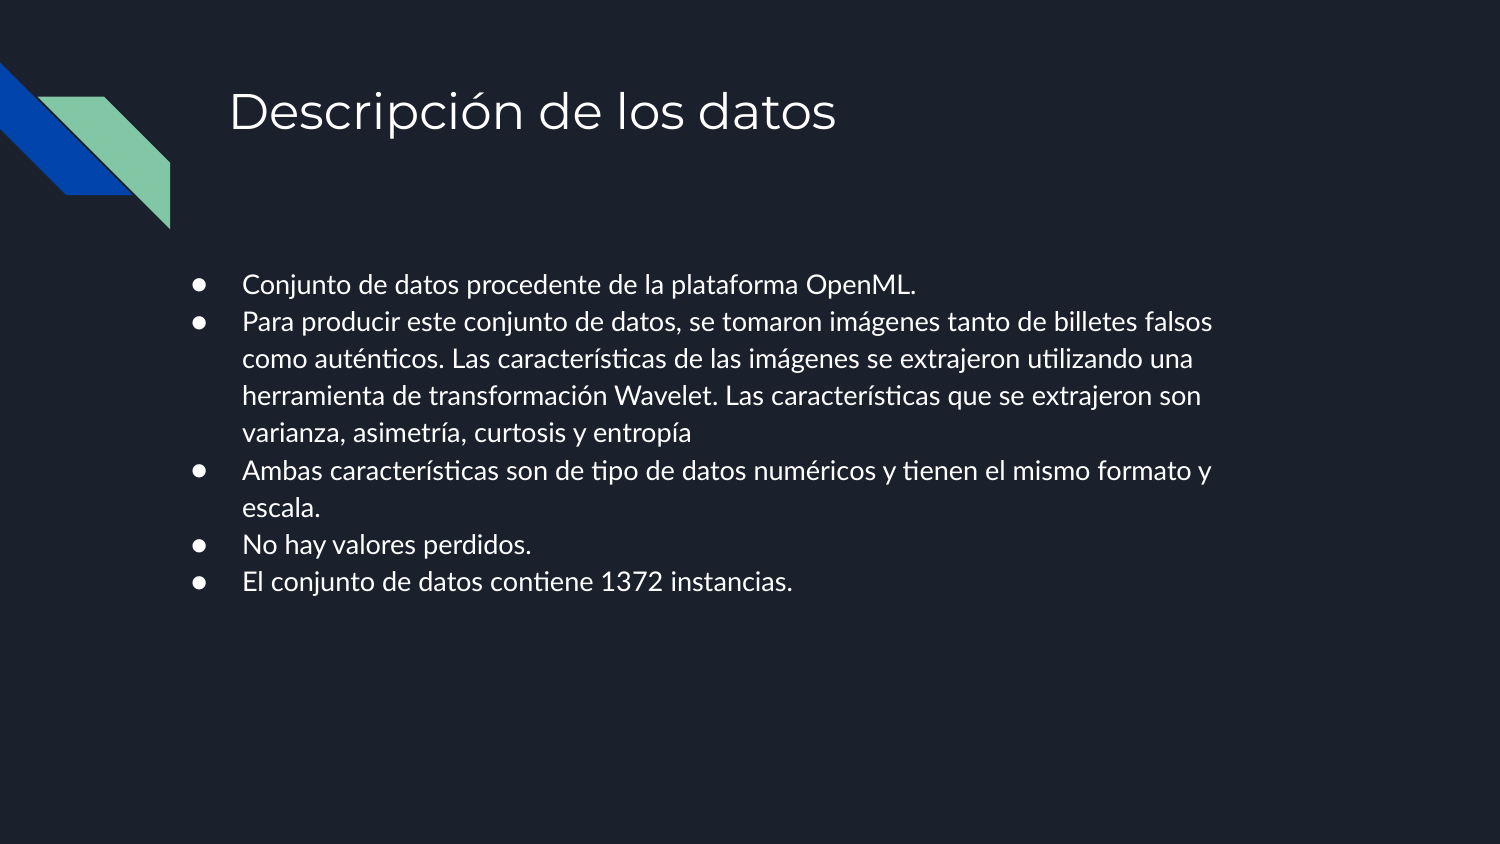

# Descripción de los datos

Conjunto de datos procedente de la plataforma OpenML.
Para producir este conjunto de datos, se tomaron imágenes tanto de billetes falsos como auténticos. Las características de las imágenes se extrajeron utilizando una herramienta de transformación Wavelet. Las características que se extrajeron son varianza, asimetría, curtosis y entropía
Ambas características son de tipo de datos numéricos y tienen el mismo formato y escala.
No hay valores perdidos.
El conjunto de datos contiene 1372 instancias.